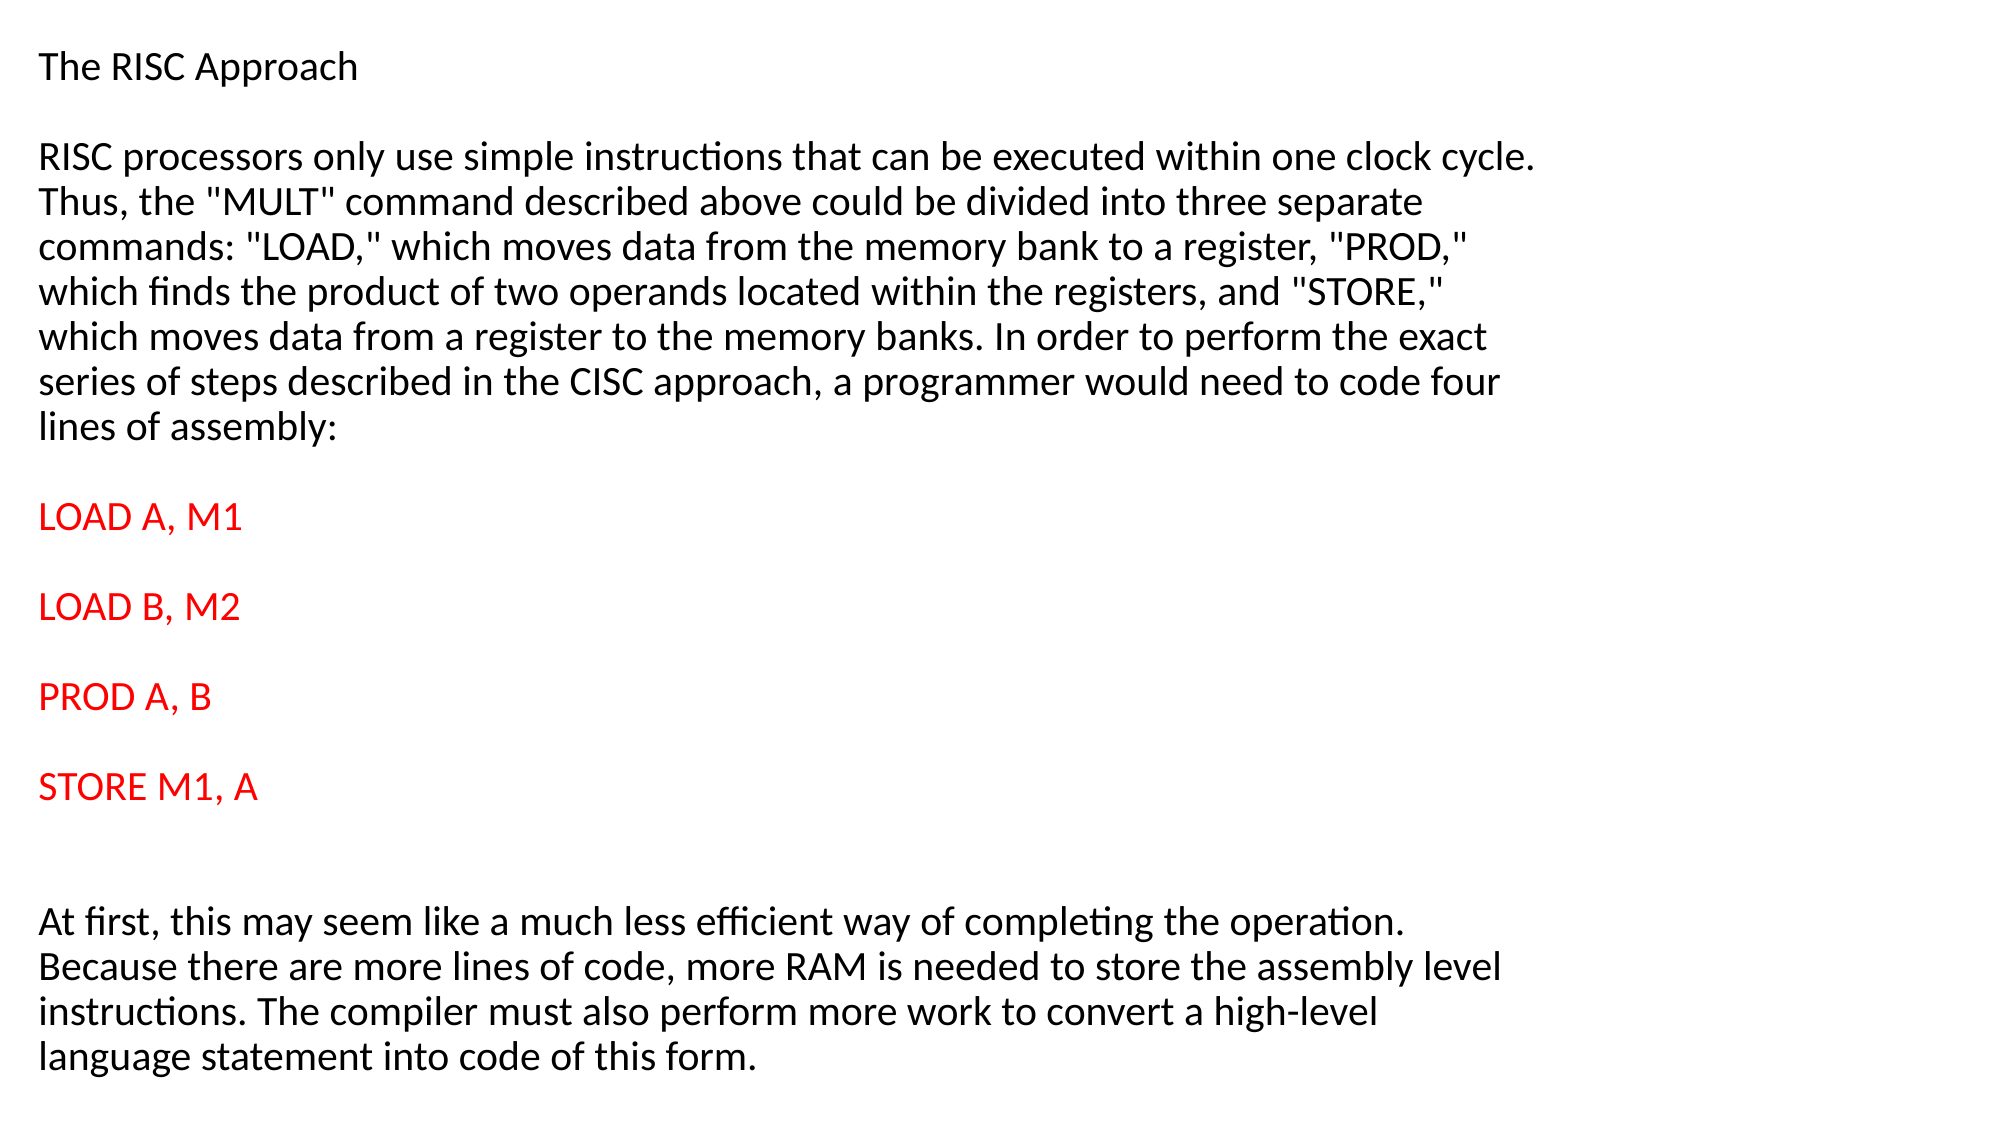

# The RISC Approach RISC processors only use simple instructions that can be executed within one clock cycle. Thus, the "MULT" command described above could be divided into three separate commands: "LOAD," which moves data from the memory bank to a register, "PROD," which finds the product of two operands located within the registers, and "STORE," which moves data from a register to the memory banks. In order to perform the exact series of steps described in the CISC approach, a programmer would need to code four lines of assembly: LOAD A, M1 LOAD B, M2 PROD A, B STORE M1, A At first, this may seem like a much less efficient way of completing the operation. Because there are more lines of code, more RAM is needed to store the assembly level instructions. The compiler must also perform more work to convert a high-level language statement into code of this form.